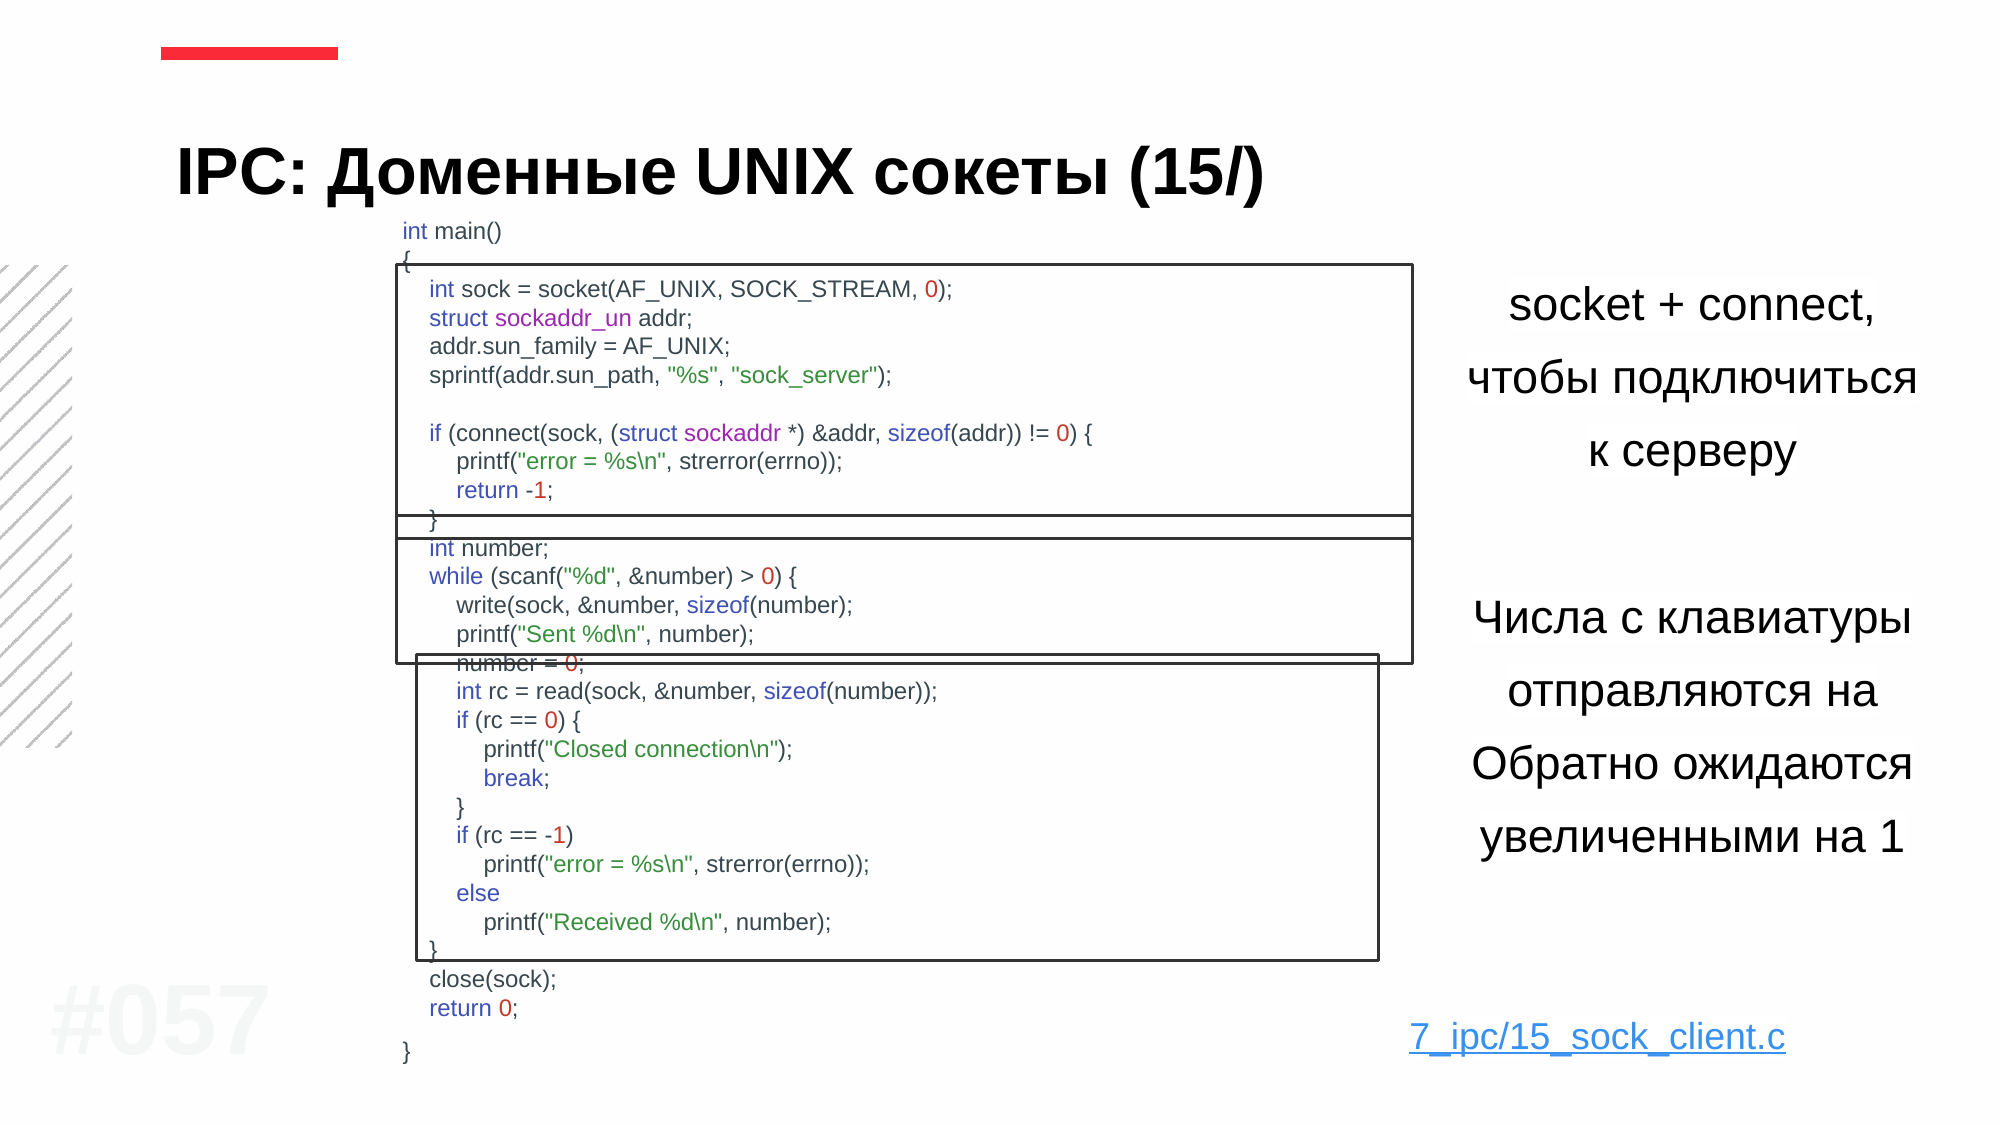

IPC: Доменные UNIX сокеты (15/)
int main()
{
    int sock = socket(AF_UNIX, SOCK_STREAM, 0);
    struct sockaddr_un addr;
    addr.sun_family = AF_UNIX;
    sprintf(addr.sun_path, "%s", "sock_server");

    if (connect(sock, (struct sockaddr *) &addr, sizeof(addr)) != 0) {
        printf("error = %s\n", strerror(errno));
        return -1;
    }
    int number;
    while (scanf("%d", &number) > 0) {
        write(sock, &number, sizeof(number);
        printf("Sent %d\n", number);
        number = 0;
        int rc = read(sock, &number, sizeof(number));
        if (rc == 0) {
            printf("Closed connection\n");
            break;
        }
        if (rc == -1)
            printf("error = %s\n", strerror(errno));
        else
            printf("Received %d\n", number);
    }
    close(sock);
    return 0;
}
socket + connect, чтобы подключиться к серверу

Числа с клавиатуры отправляются на сервер

Обратно ожидаются увеличенными на 1
#057
7_ipc/15_sock_client.c